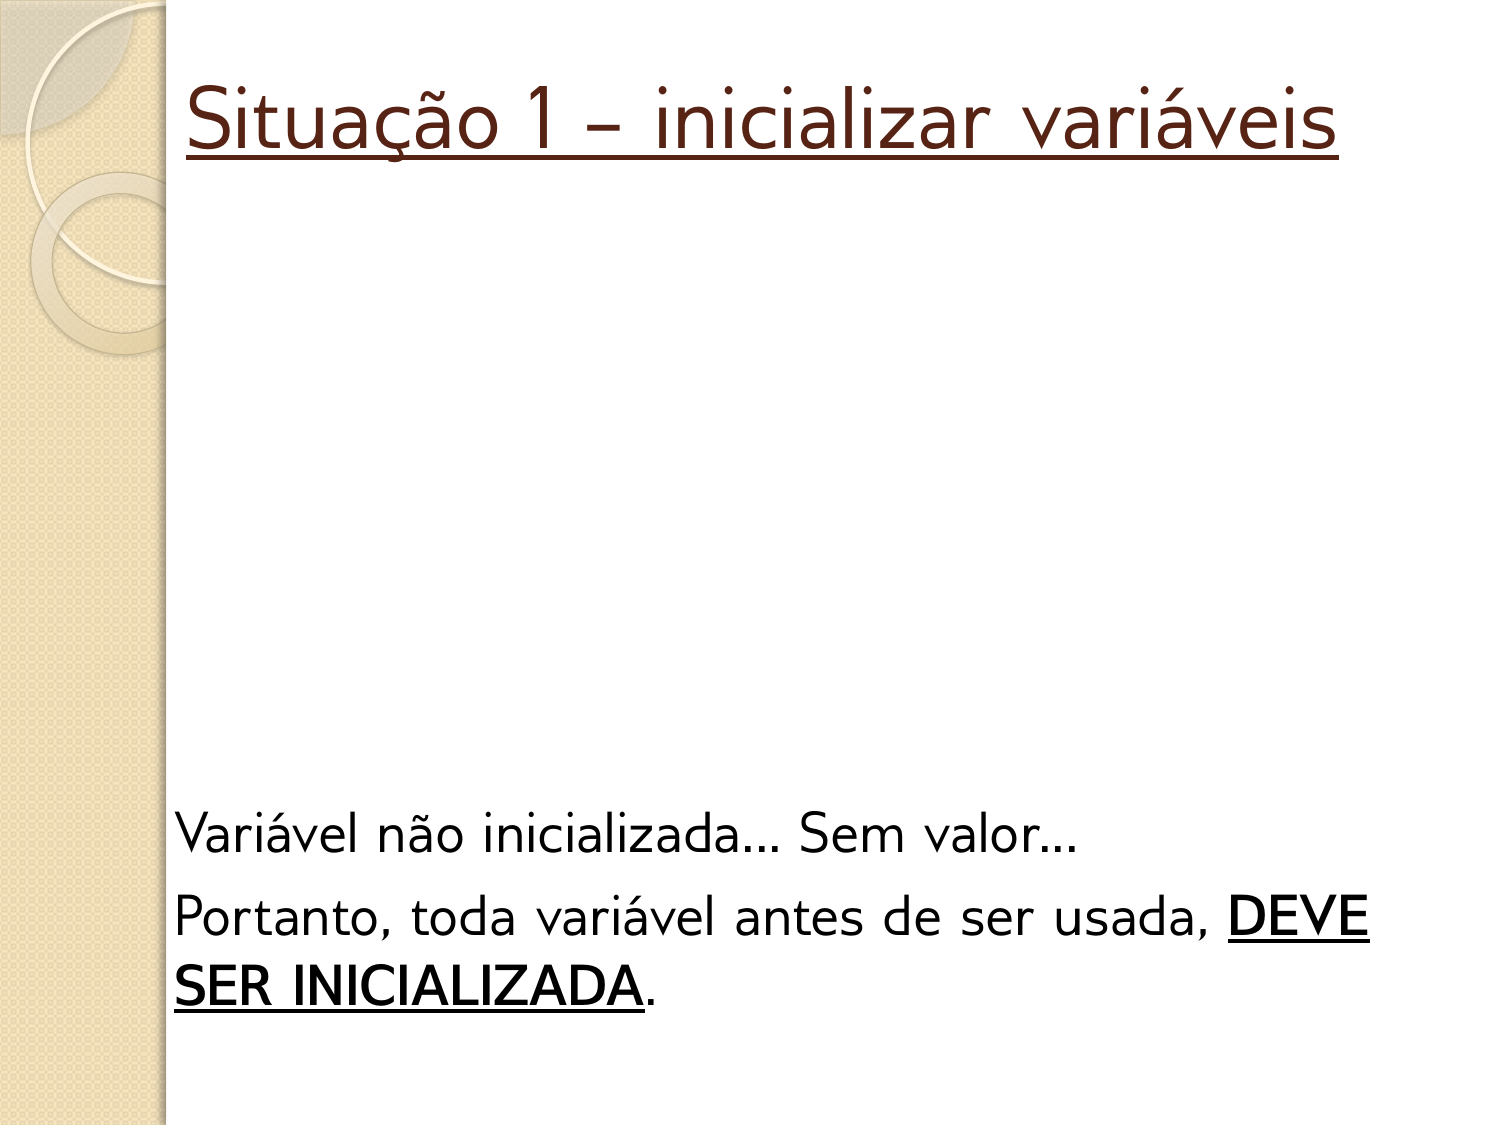

# Situação 1 – inicializar variáveis
Variável não inicializada... Sem valor...
Portanto, toda variável antes de ser usada, DEVE SER INICIALIZADA.